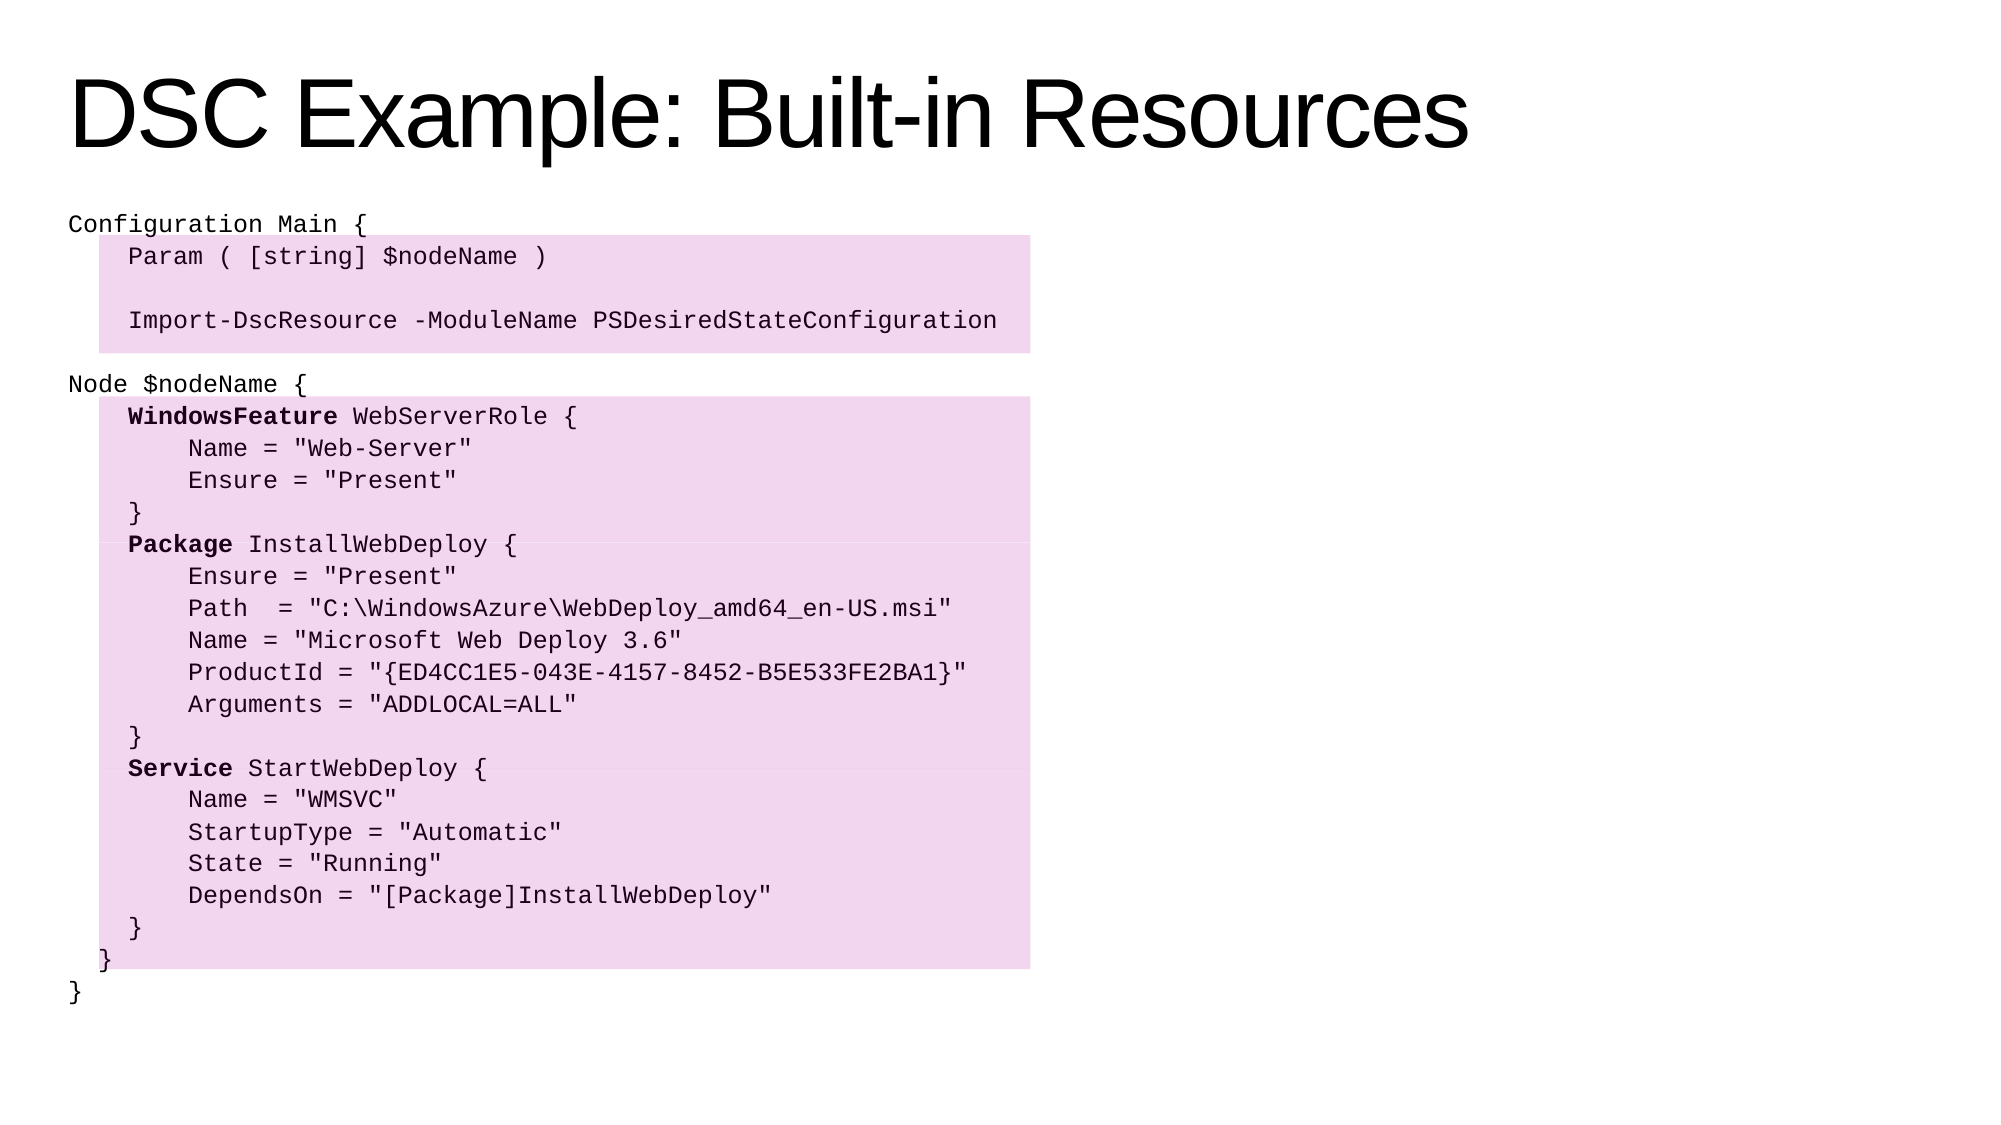

# DSC Example: Built-in Resources
Configuration Main {
    Param ( [string] $nodeName )

    Import-DscResource -ModuleName PSDesiredStateConfiguration

Node $nodeName {
    WindowsFeature WebServerRole {
        Name = "Web-Server"
        Ensure = "Present"
    }
    Package InstallWebDeploy {
        Ensure = "Present"
        Path  = "C:\WindowsAzure\WebDeploy_amd64_en-US.msi"
        Name = "Microsoft Web Deploy 3.6"
        ProductId = "{ED4CC1E5-043E-4157-8452-B5E533FE2BA1}"
        Arguments = "ADDLOCAL=ALL"
    }
    Service StartWebDeploy {
        Name = "WMSVC"
        StartupType = "Automatic"
        State = "Running"
        DependsOn = "[Package]InstallWebDeploy"
    }
  }
}